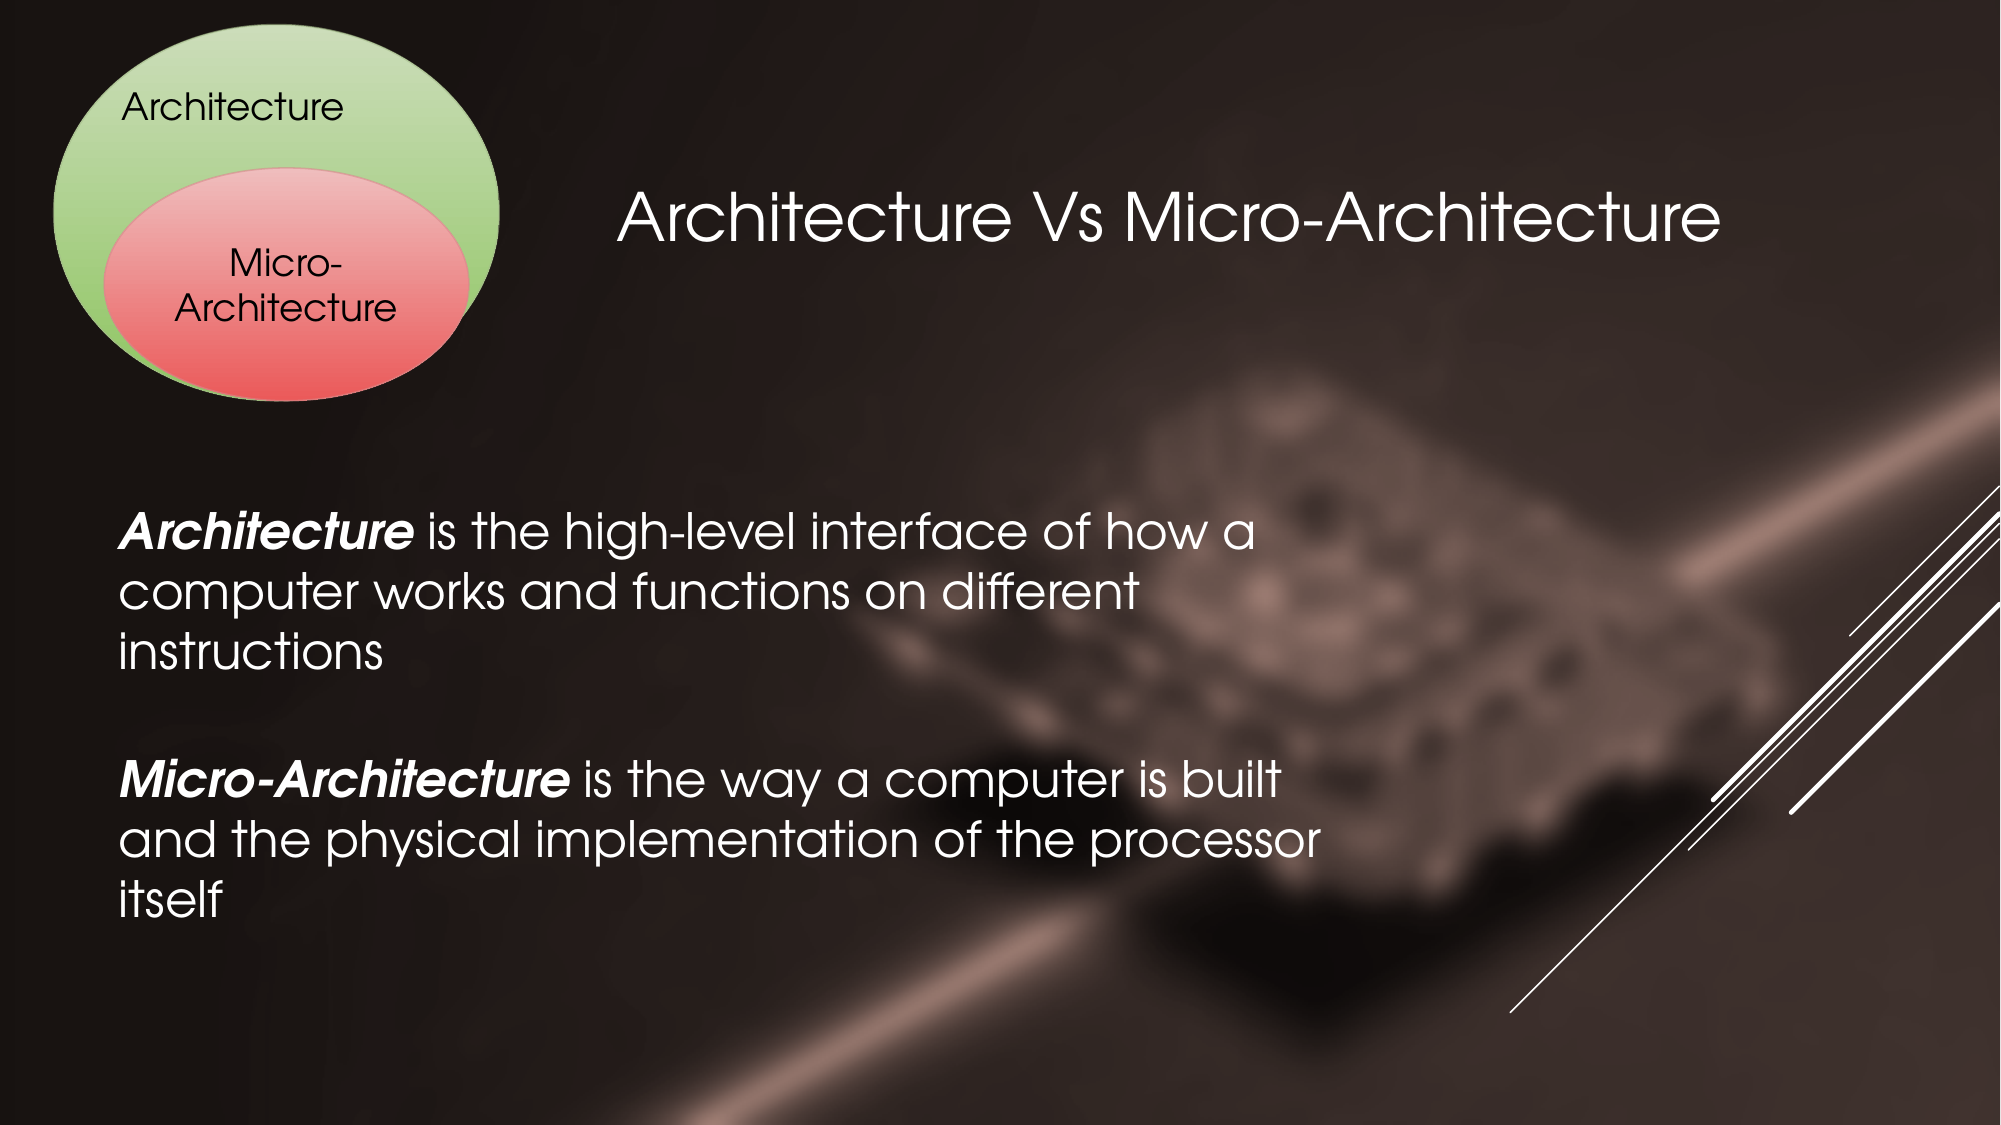

Architecture
Micro-
Architecture
Architecture Vs Micro-Architecture
Architecture is the high-level interface of how a computer works and functions on different instructions
Micro-Architecture is the way a computer is built and the physical implementation of the processor itself